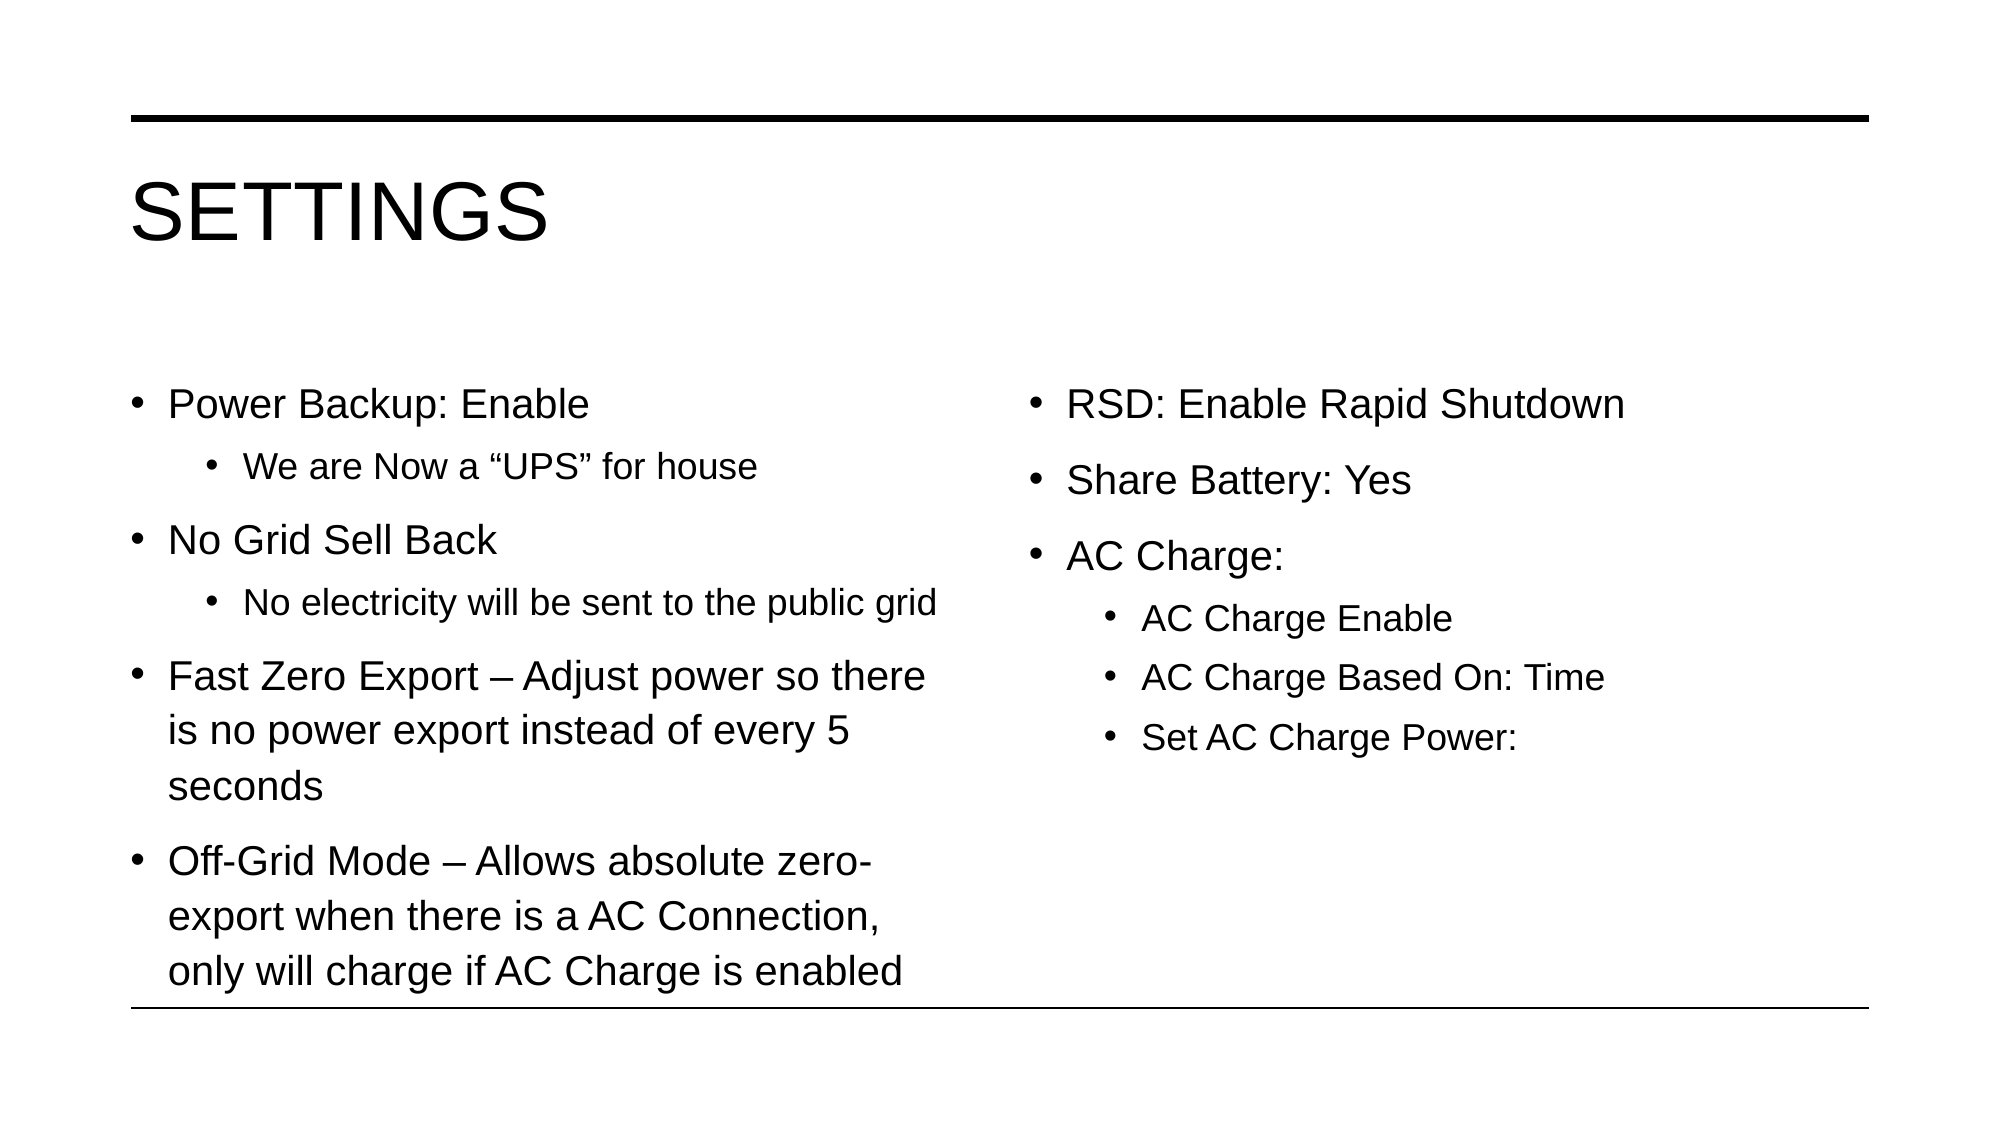

# Settings
Power Backup: Enable
We are Now a “UPS” for house
No Grid Sell Back
No electricity will be sent to the public grid
Fast Zero Export – Adjust power so there is no power export instead of every 5 seconds
Off-Grid Mode – Allows absolute zero-export when there is a AC Connection, only will charge if AC Charge is enabled

RSD: Enable Rapid Shutdown
Share Battery: Yes
AC Charge:
AC Charge Enable
AC Charge Based On: Time
Set AC Charge Power: